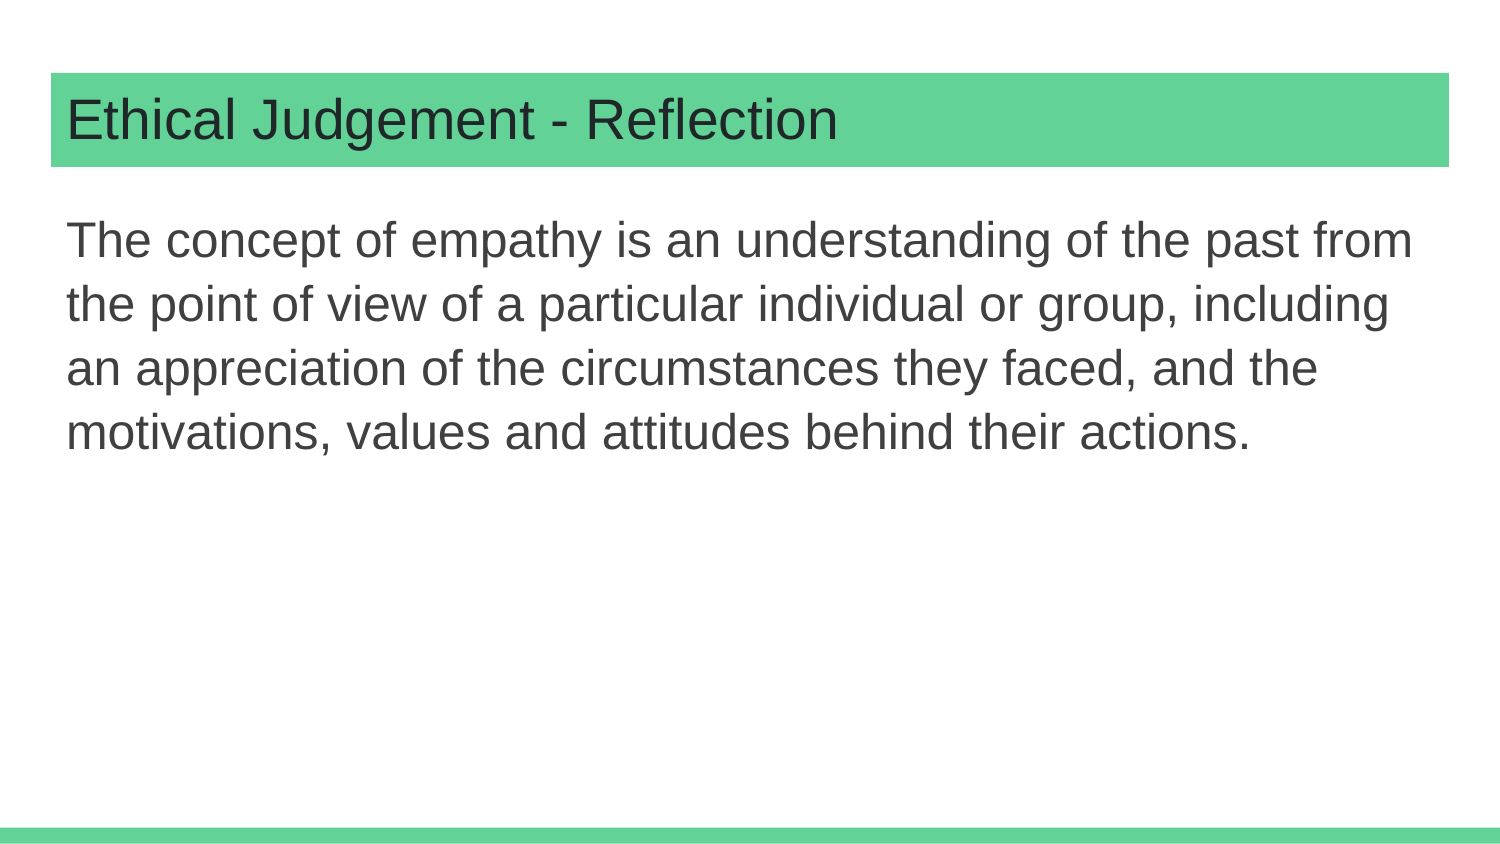

# Ethical Judgement - Reflection
The concept of empathy is an understanding of the past from the point of view of a particular individual or group, including an appreciation of the circumstances they faced, and the motivations, values and attitudes behind their actions.